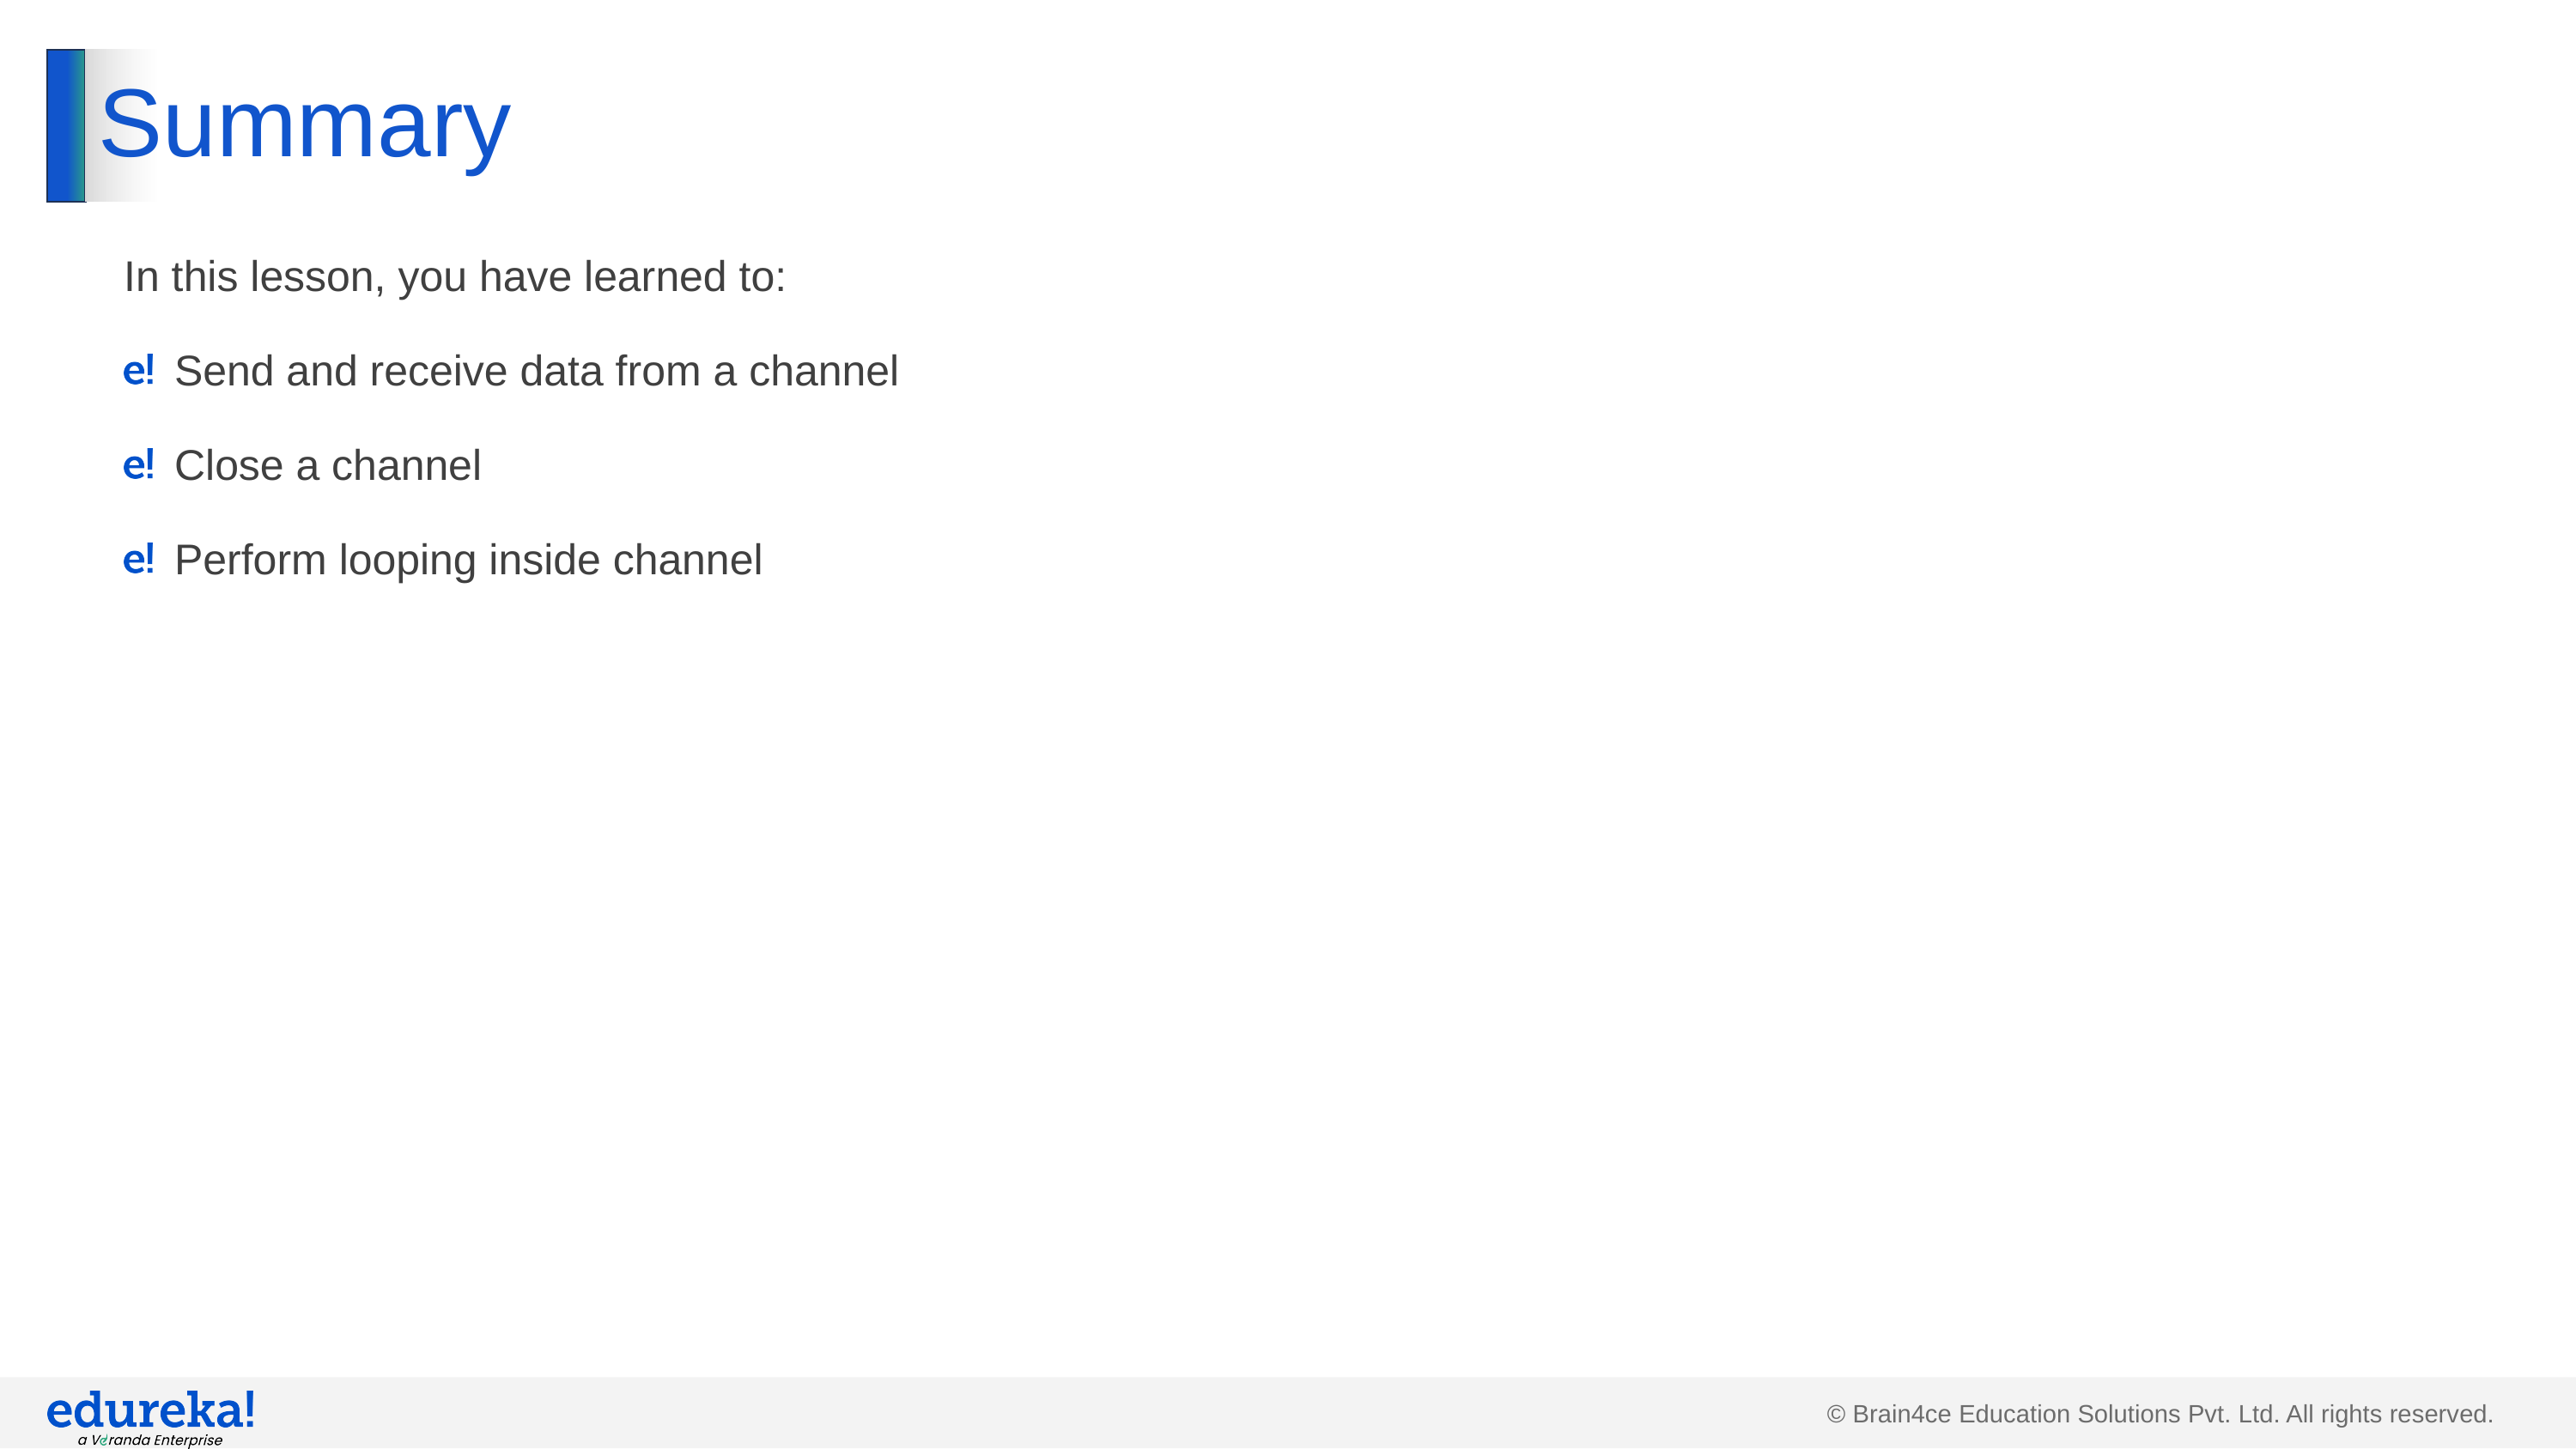

# Summary
In this lesson, you have learned to:
Send and receive data from a channel
Close a channel
Perform looping inside channel